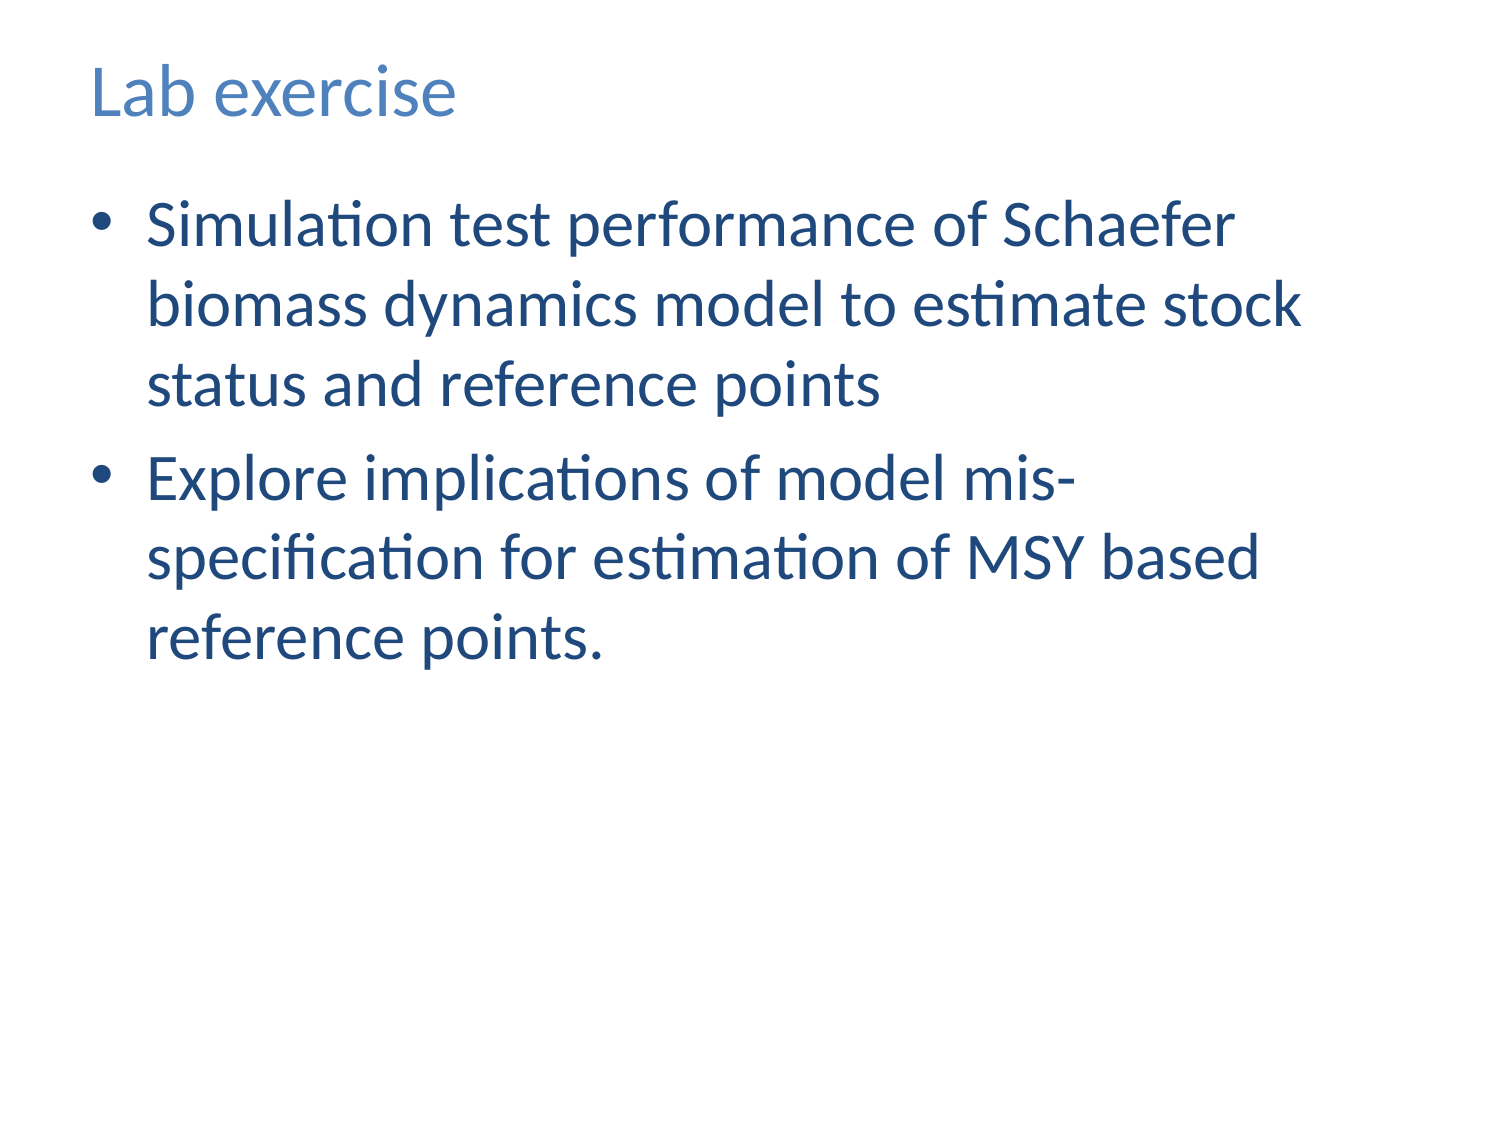

# Lab exercise
Simulation test performance of Schaefer biomass dynamics model to estimate stock status and reference points
Explore implications of model mis-specification for estimation of MSY based reference points.